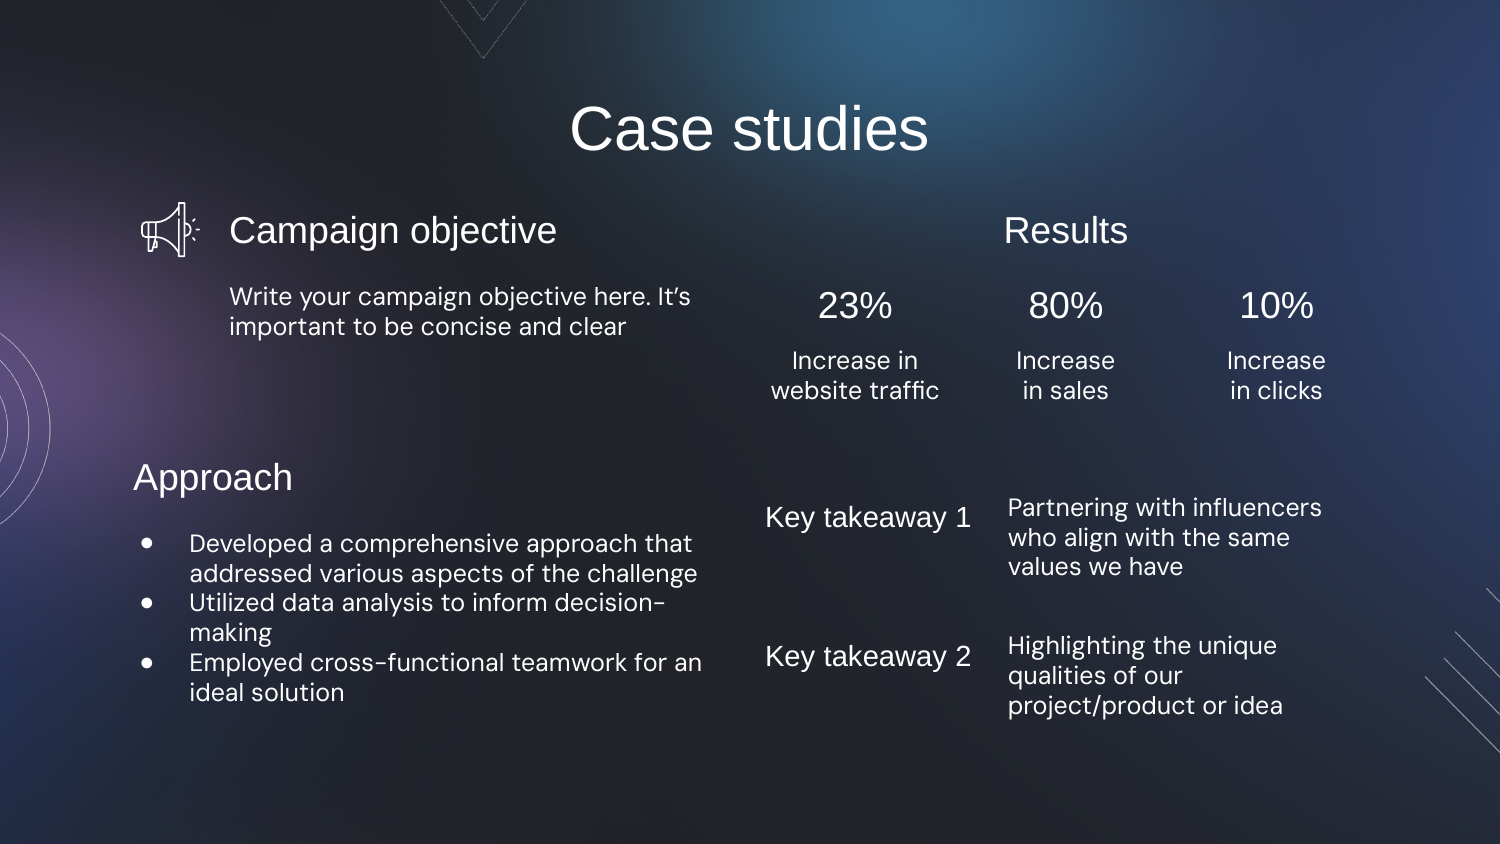

# Case studies
Campaign objective
Results

Write your campaign objective here. It’s important to be concise and clear
23%
80%
10%
Increase in website traffic
Increase
in sales
Increase
in clicks
Approach
Key takeaway 1
Partnering with influencers who align with the same values we have
Developed a comprehensive approach that addressed various aspects of the challenge
Utilized data analysis to inform decision-making
Employed cross-functional teamwork for an ideal solution
Key takeaway 2
Highlighting the unique qualities of our project/product or idea